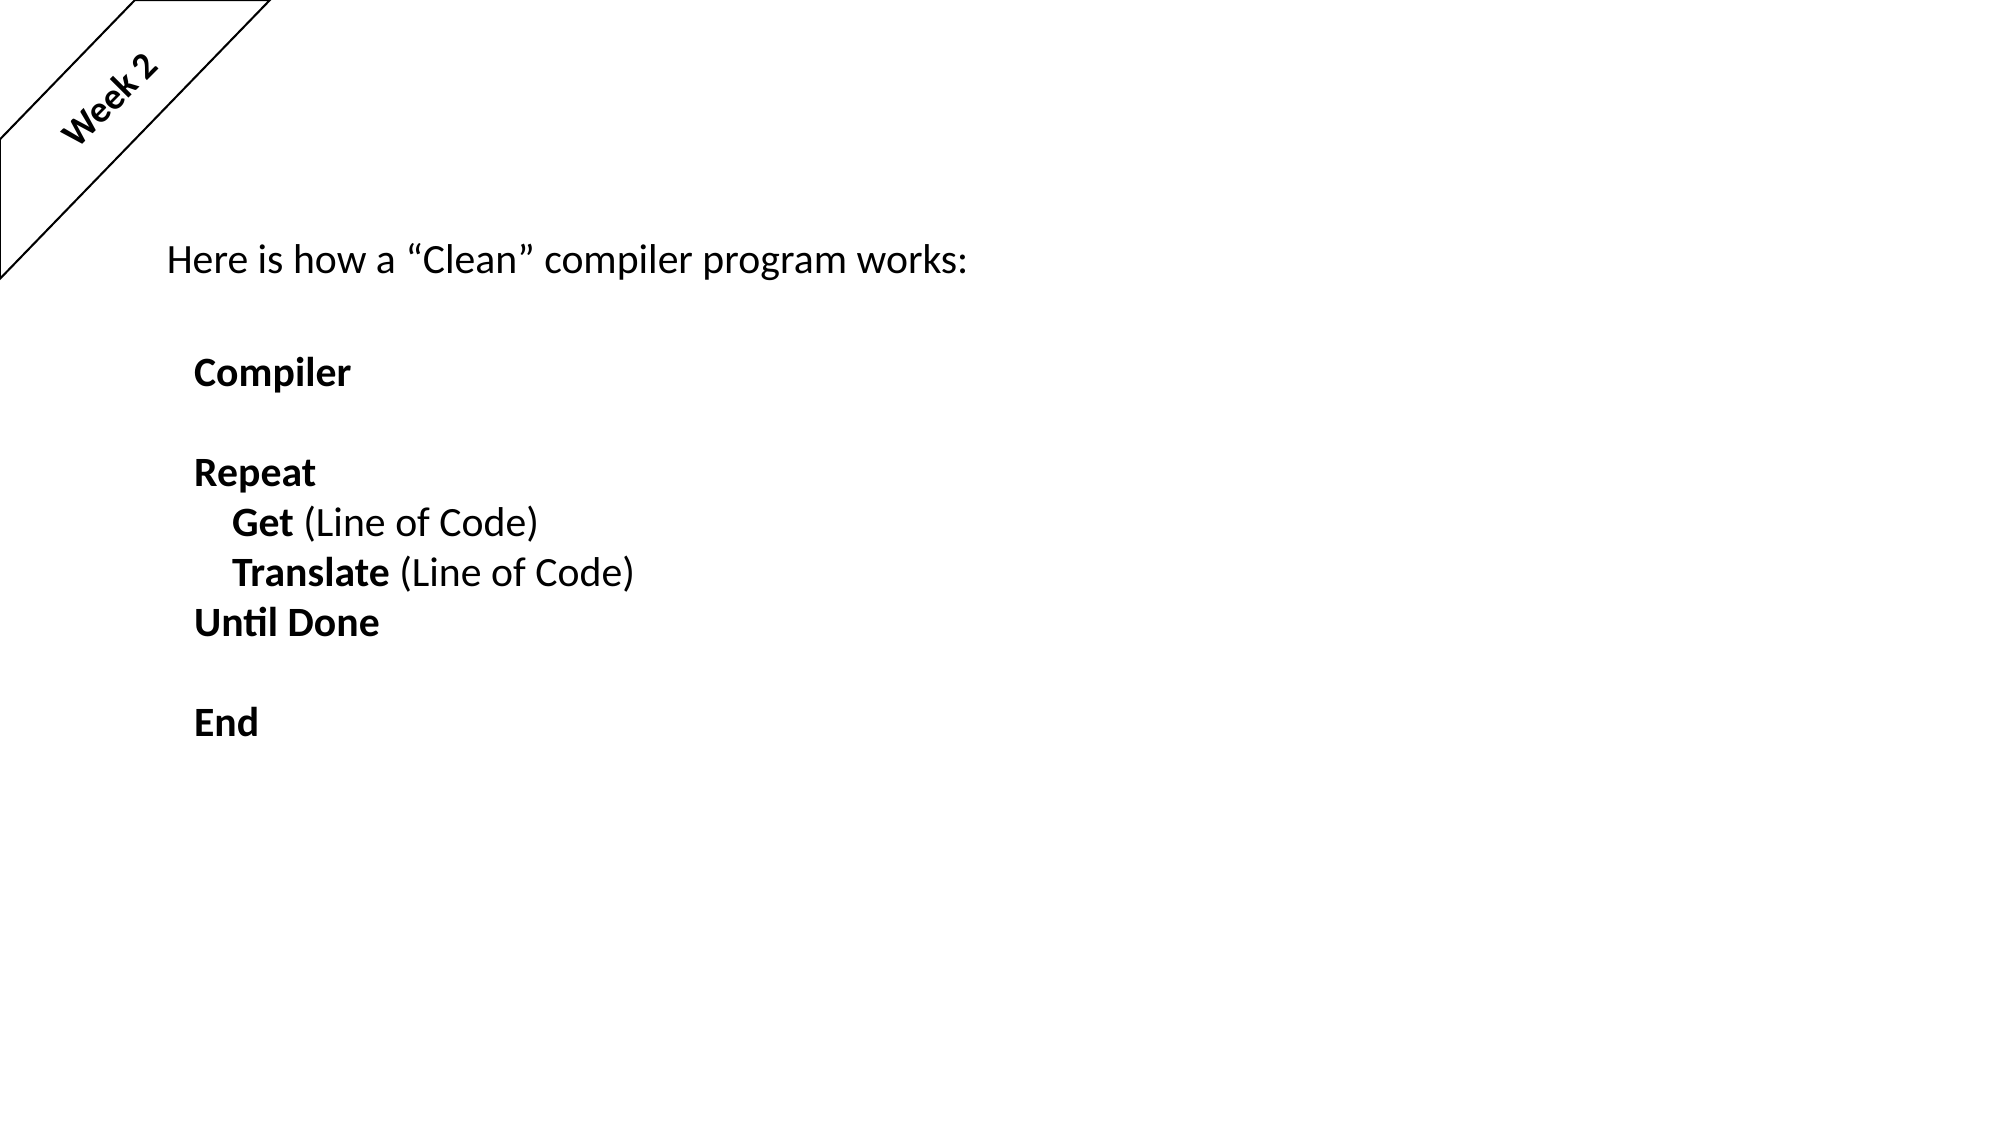

Week 2
Here is how a “Clean” compiler program works:
Compiler

Repeat
    Get (Line of Code)
    Translate (Line of Code)
Until Done

End